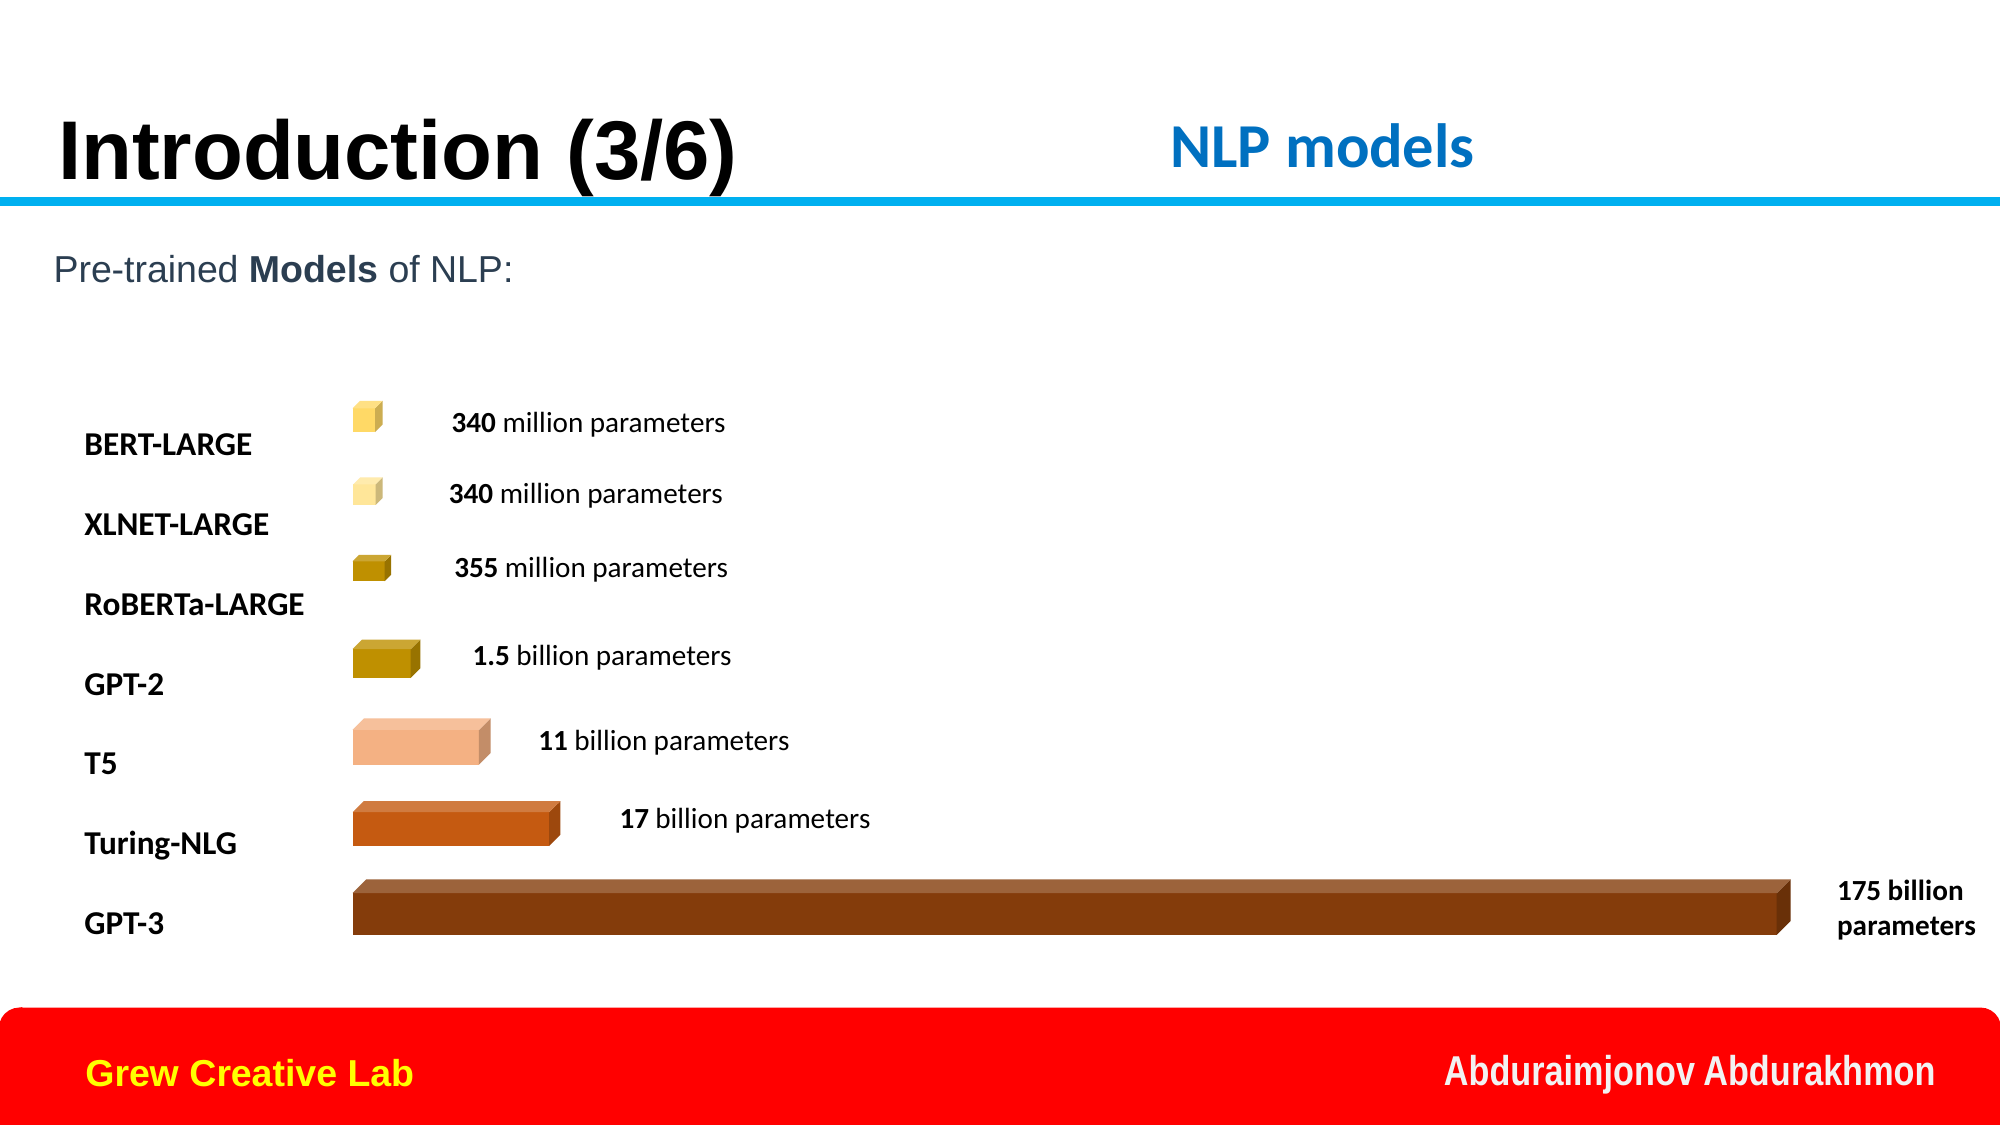

Introduction (3/6)
NLP models

Pre-trained Models of NLP:
BERT-LARGE
XLNET-LARGE
RoBERTa-LARGE
GPT-2
T5
Turing-NLG
GPT-3
340 million parameters

340 million parameters

355 million parameters

1.5 billion parameters

11 billion parameters

17 billion parameters

175 billion
parameters

Grew Creative Lab
Abduraimjonov Abdurakhmon
Grew Creative Lab